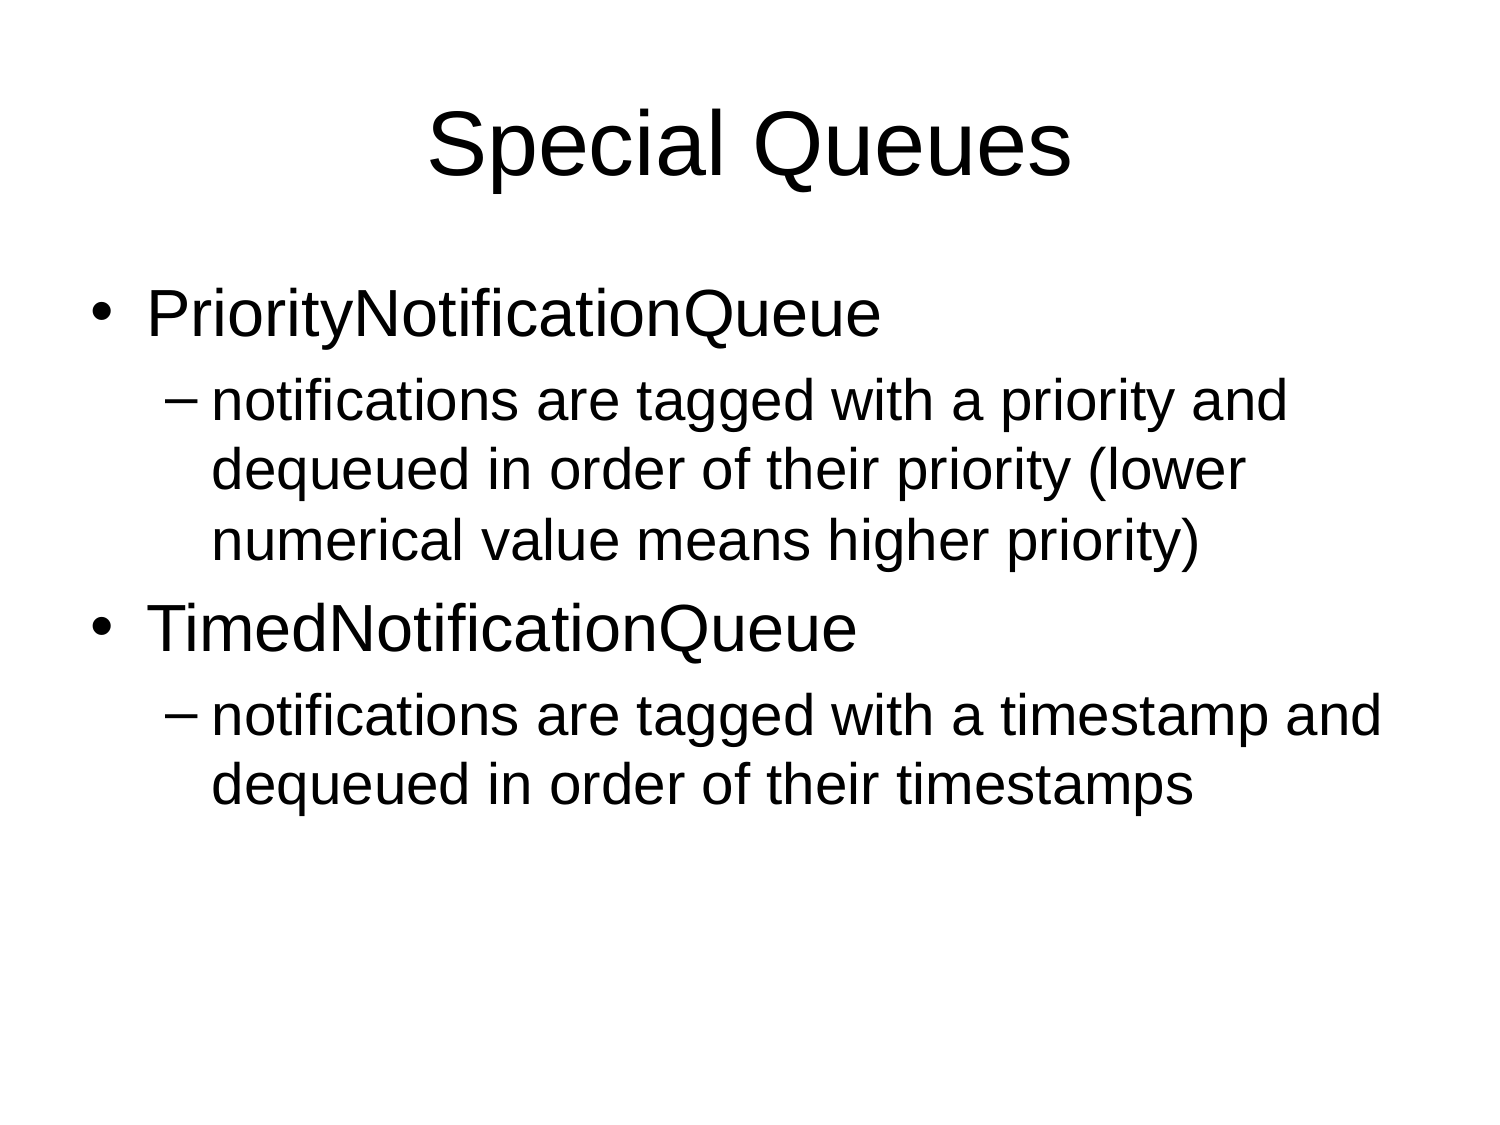

# Special Queues
PriorityNotiﬁcationQueue
notiﬁcations are tagged with a priority and dequeued in order of their priority (lower numerical value means higher priority)
TimedNotiﬁcationQueue
notifications are tagged with a timestamp and dequeued in order of their timestamps